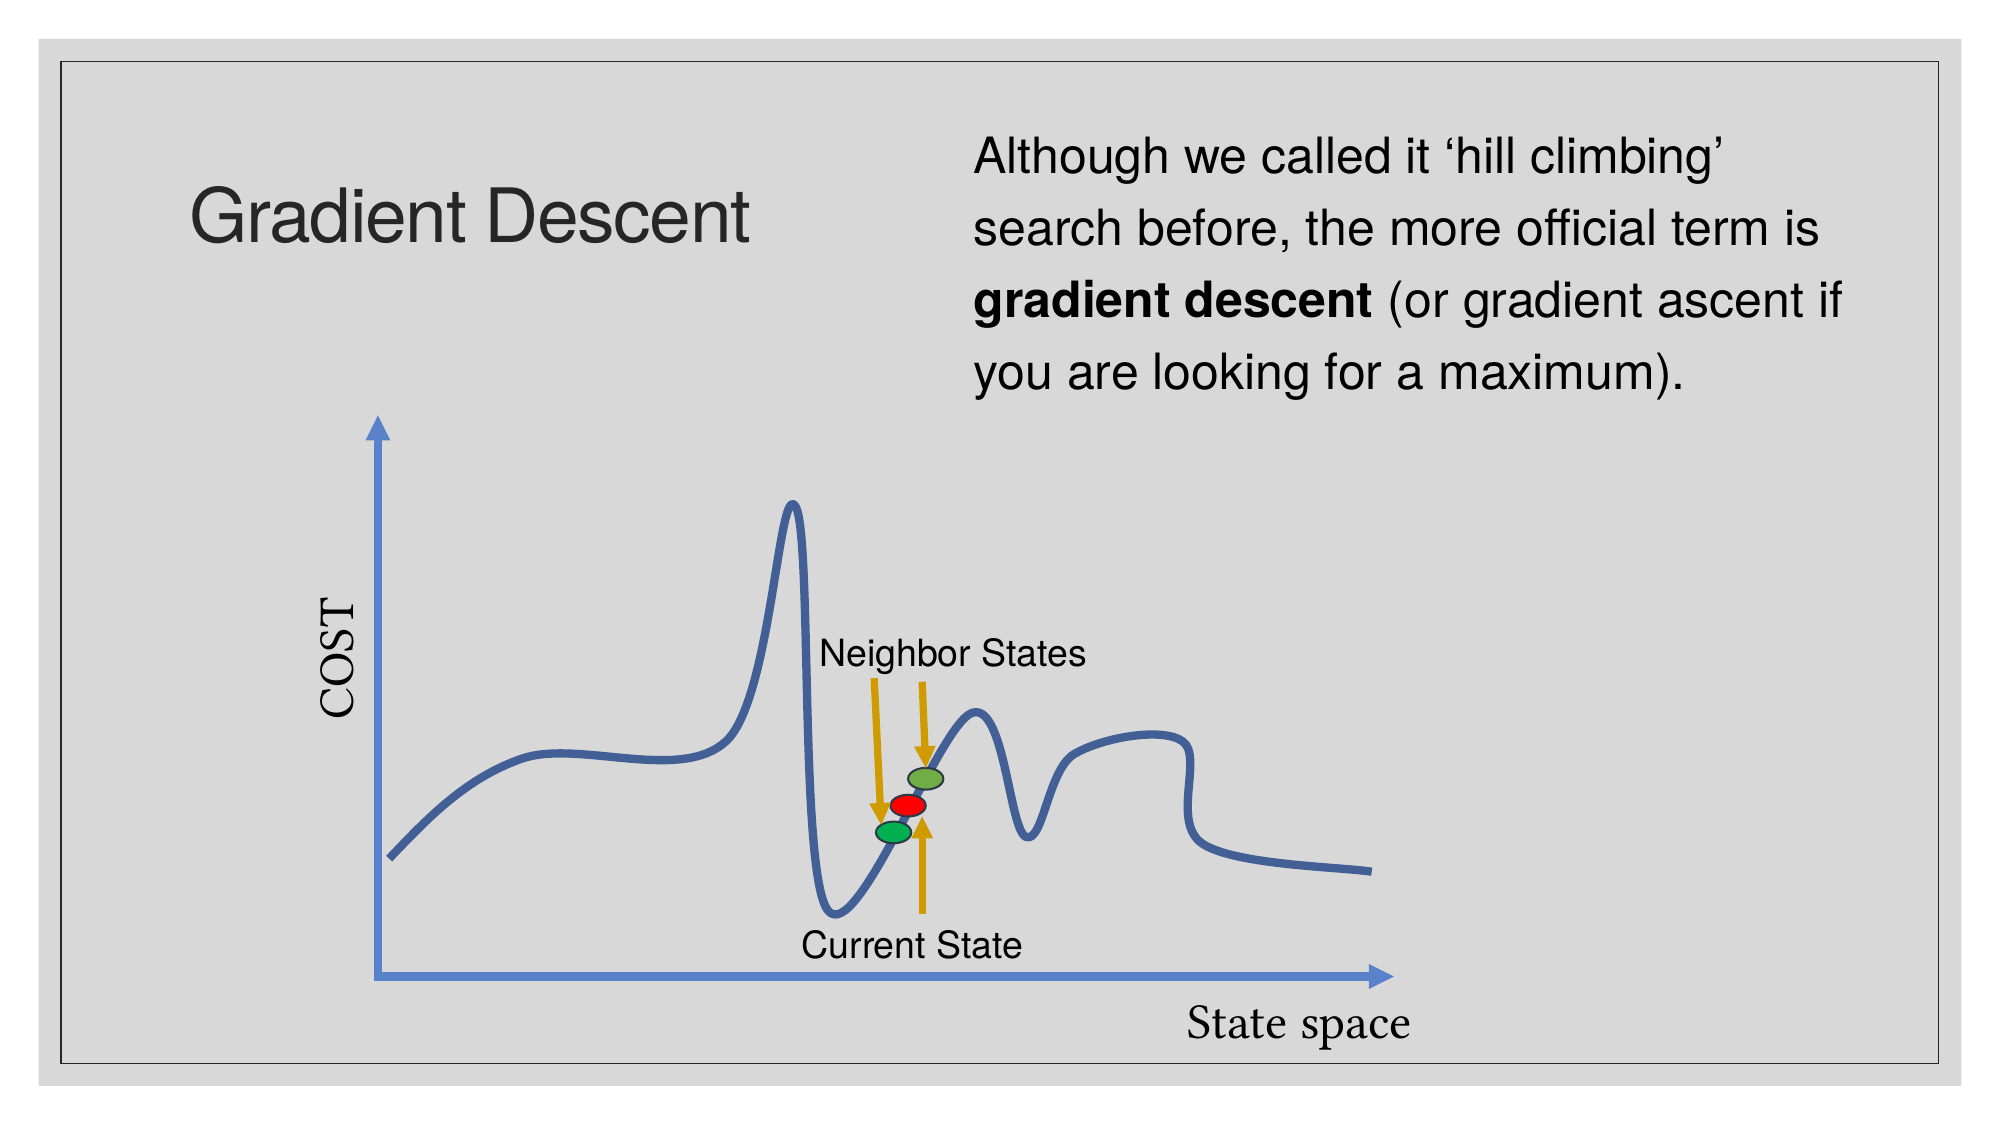

Although we called it ‘hill climbing’ search before, the more official term is gradient descent (or gradient ascent if you are looking for a maximum).

# Gradient Descent

COST
Neighbor States

Current State
State space